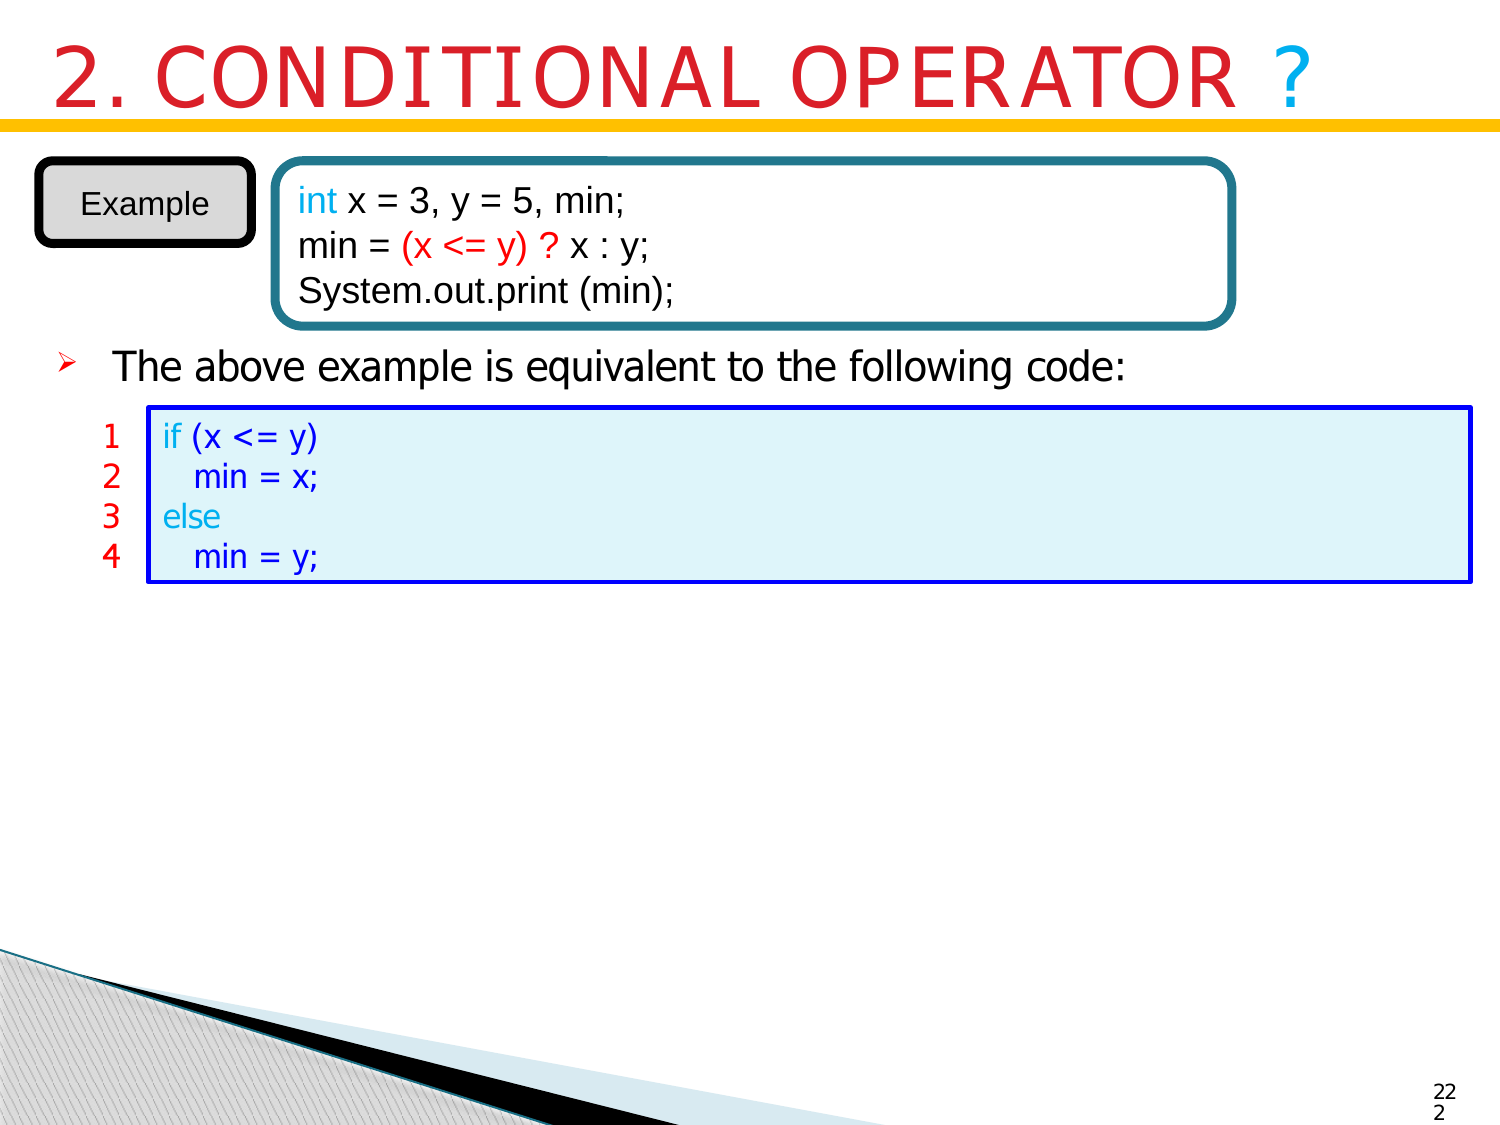

# 2. CONDITIONAL OPERATOR ?
Example
int x = 3, y = 5, min;
min = (x <= y) ? x : y;
System.out.print (min);
The above example is equivalent to the following code:
1
2
3
4
if (x <= y)
   min = x;
else
   min = y;
222